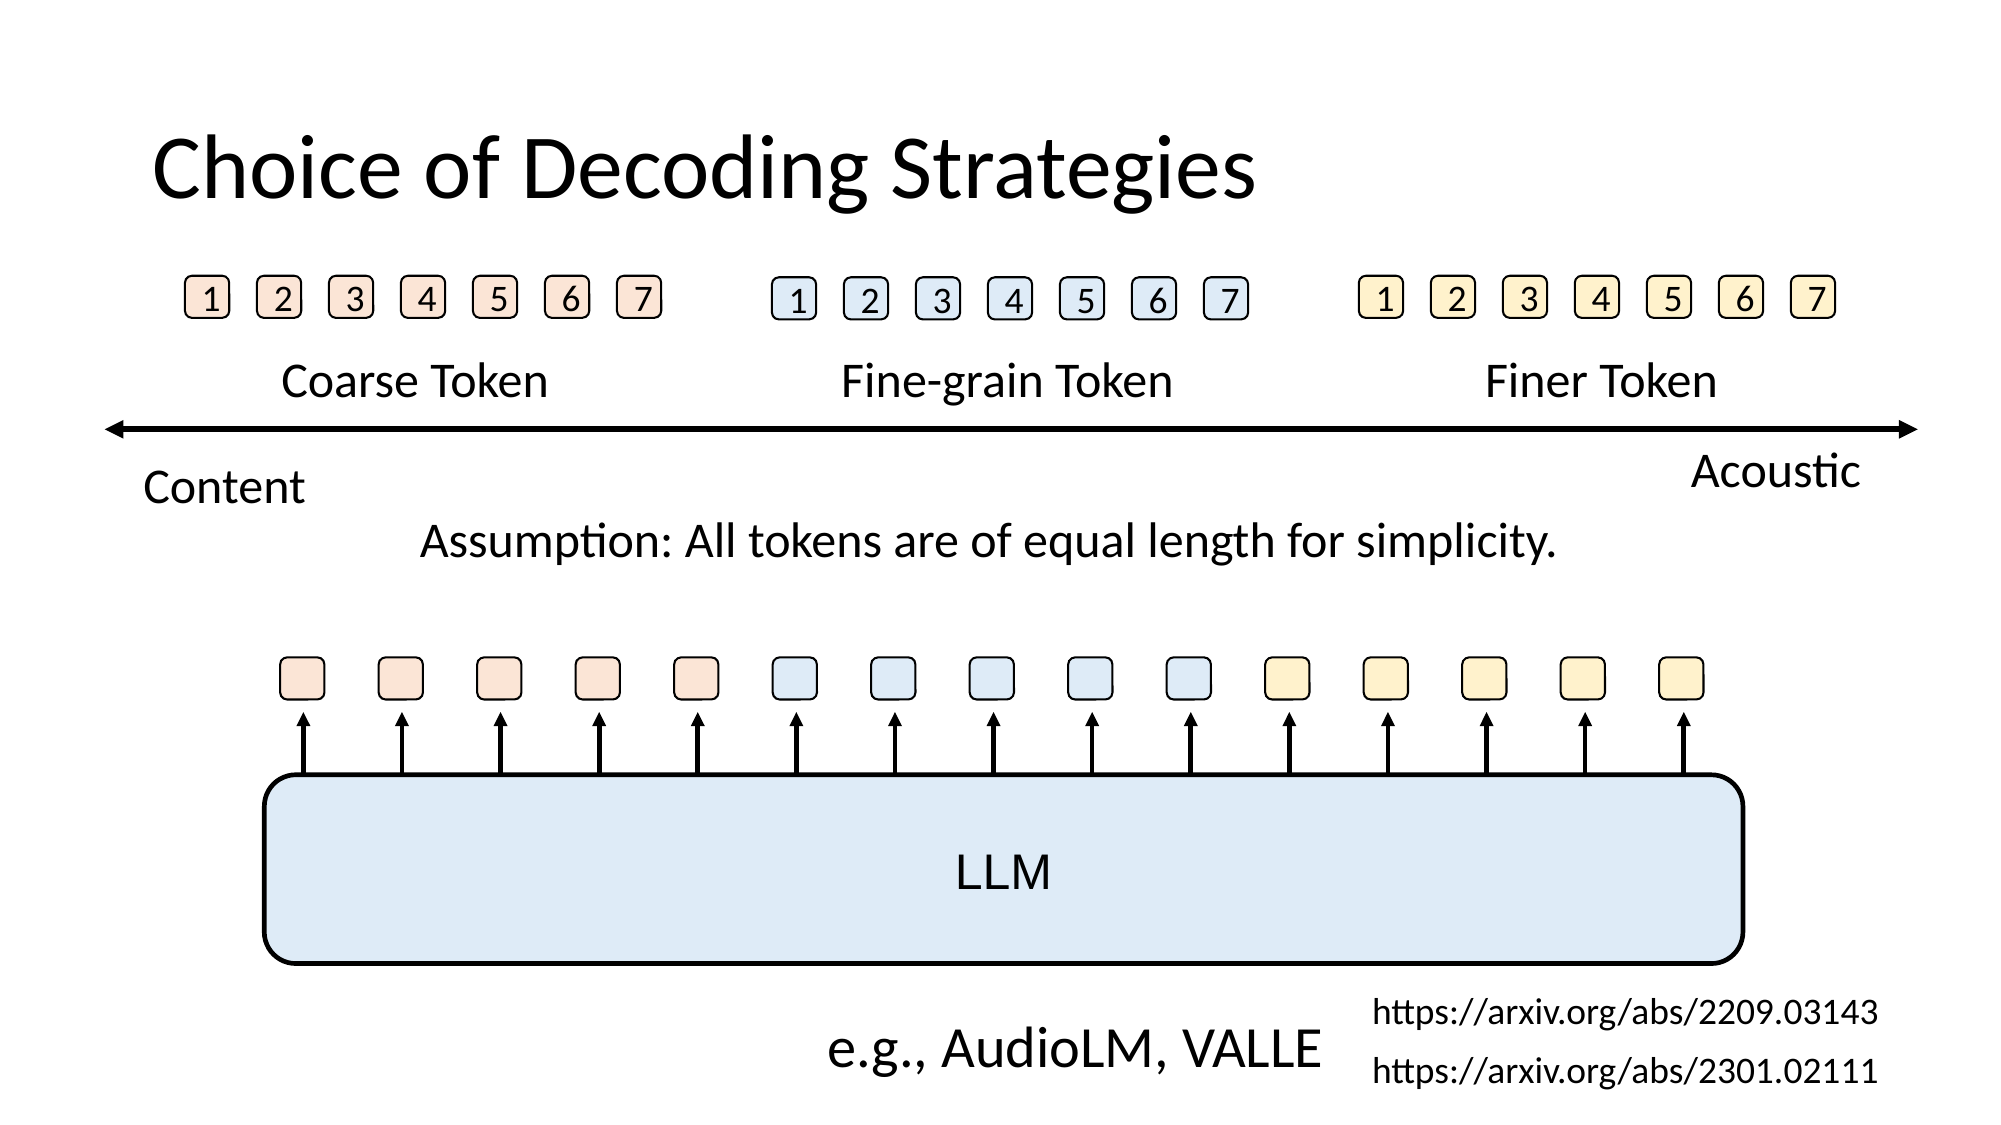

# Choice of Decoding Strategies
1
2
3
4
5
6
7
1
2
3
4
5
6
7
1
2
3
4
5
6
7
Coarse Token
Fine-grain Token
Finer Token
Acoustic
Content
Assumption: All tokens are of equal length for simplicity.

LLM
https://arxiv.org/abs/2209.03143
e.g., AudioLM, VALLE
https://arxiv.org/abs/2301.02111